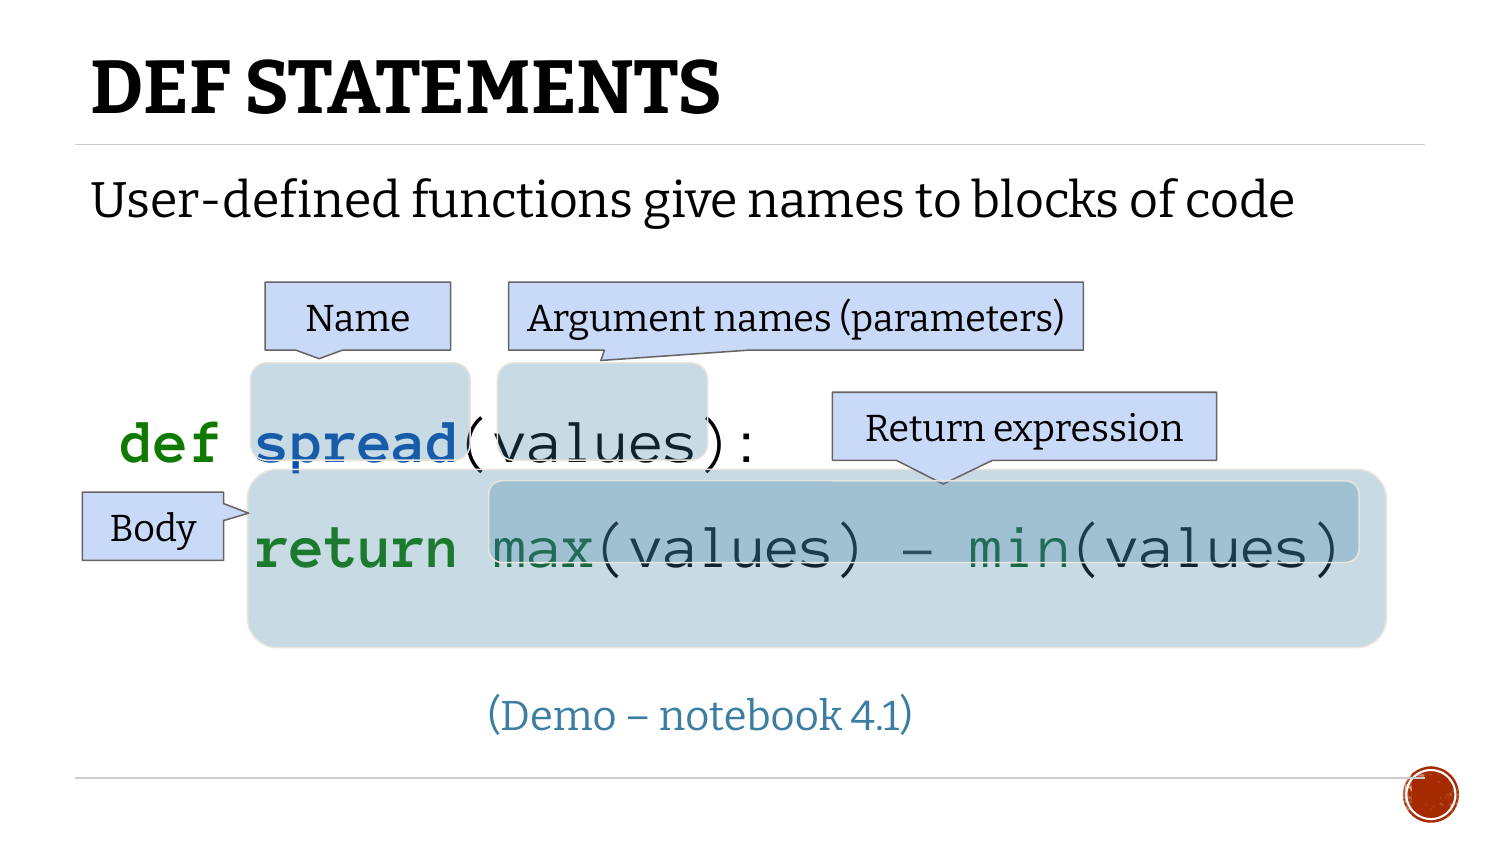

# Def Statements
User-defined functions give names to blocks of code
Name

Argument names (parameters)

def spread(values):
    return max(values) - min(values)
Return expression

Body
(Demo – notebook 4.1)